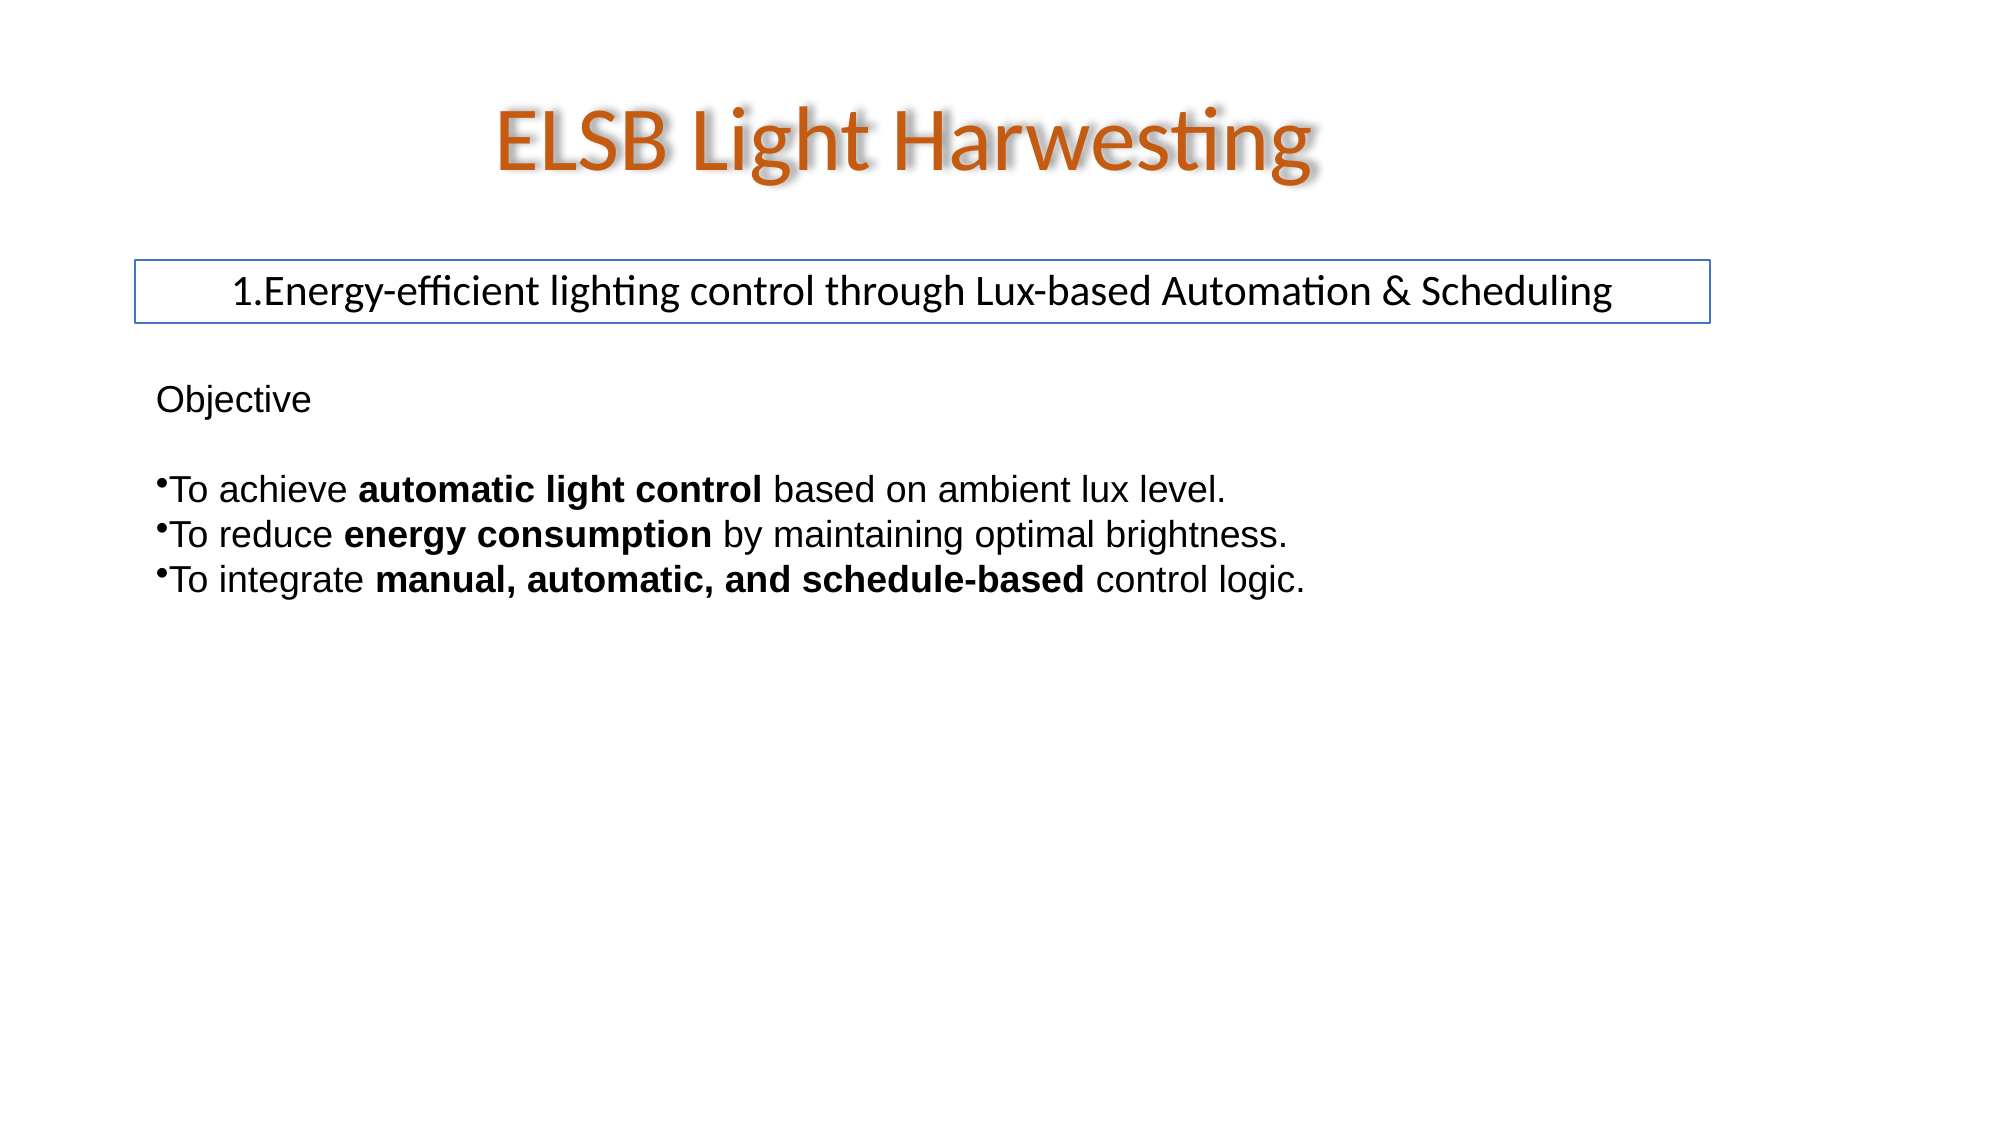

# ELSB Light Harwesting
1.Energy-efficient lighting control through Lux-based Automation & Scheduling
Objective

To achieve automatic light control based on ambient lux level.
To reduce energy consumption by maintaining optimal brightness.
To integrate manual, automatic, and schedule-based control logic.